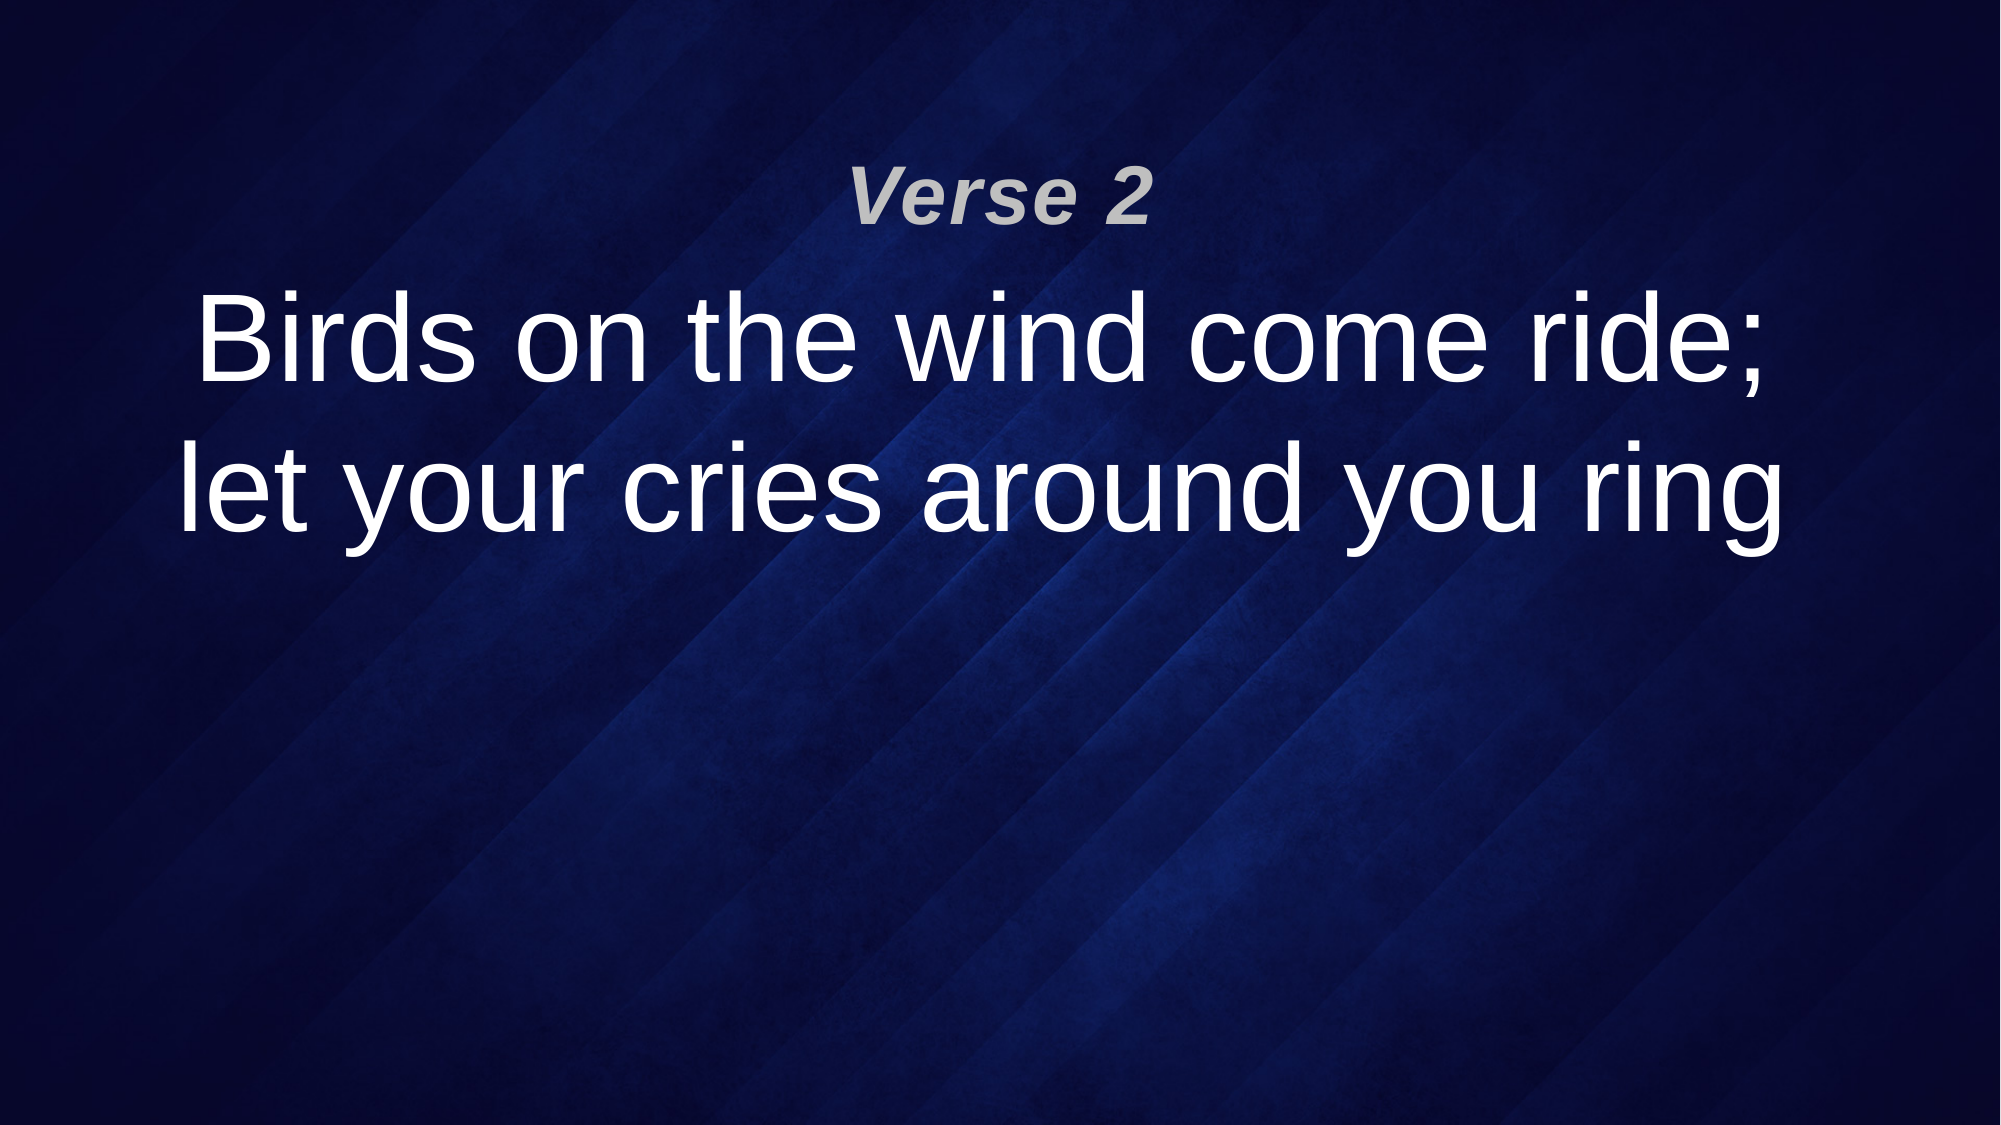

Verse 2
# Birds on the wind come ride; let your cries around you ring